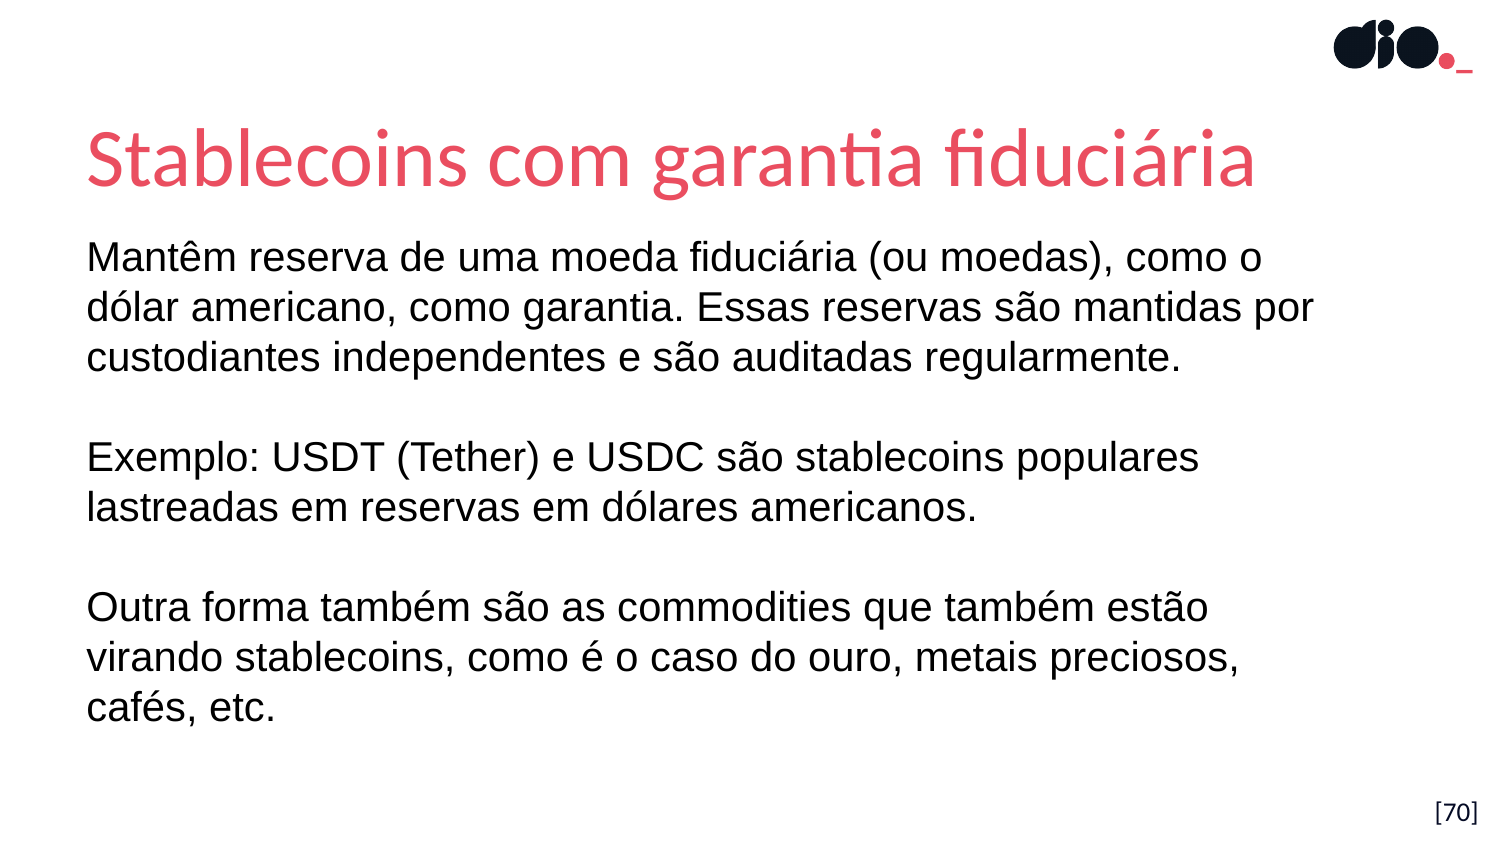

Stablecoins com garantia fiduciária
Mantêm reserva de uma moeda fiduciária (ou moedas), como o dólar americano, como garantia. Essas reservas são mantidas por custodiantes independentes e são auditadas regularmente.

Exemplo: USDT (Tether) e USDC são stablecoins populares lastreadas em reservas em dólares americanos.

Outra forma também são as commodities que também estão virando stablecoins, como é o caso do ouro, metais preciosos, cafés, etc.
[70]